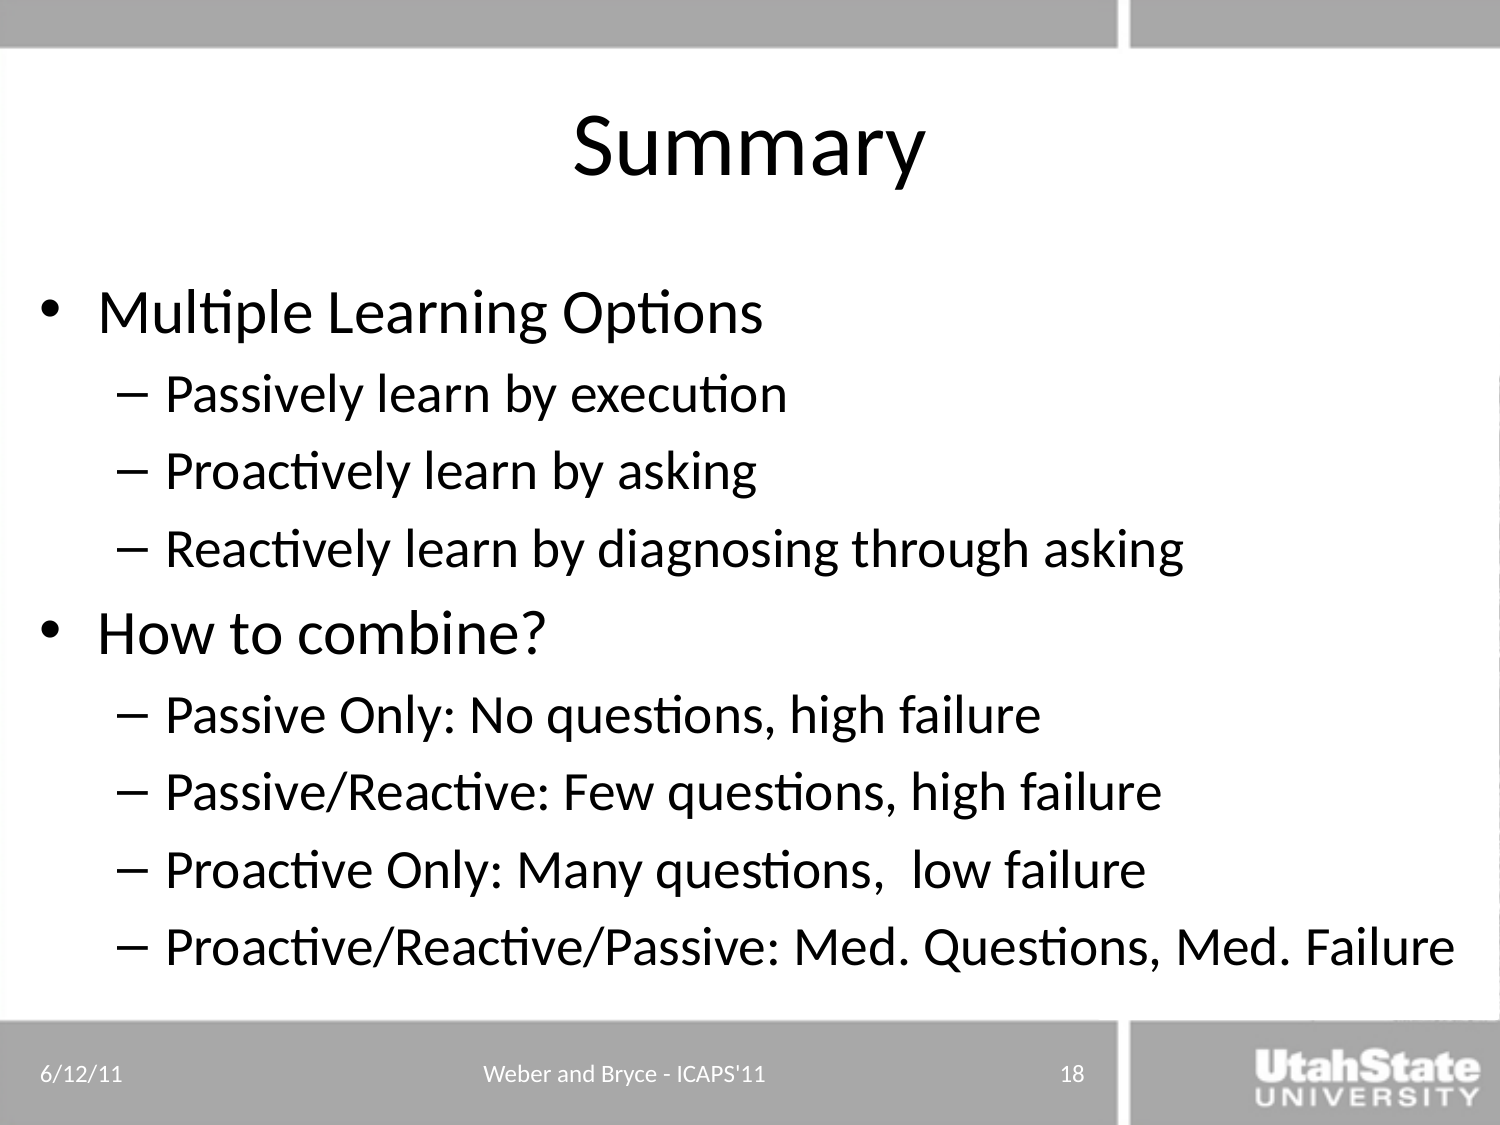

# Summary
Multiple Learning Options
Passively learn by execution
Proactively learn by asking
Reactively learn by diagnosing through asking
How to combine?
Passive Only: No questions, high failure
Passive/Reactive: Few questions, high failure
Proactive Only: Many questions,  low failure
Proactive/Reactive/Passive: Med. Questions, Med. Failure
6/12/11
Weber and Bryce - ICAPS'11
18